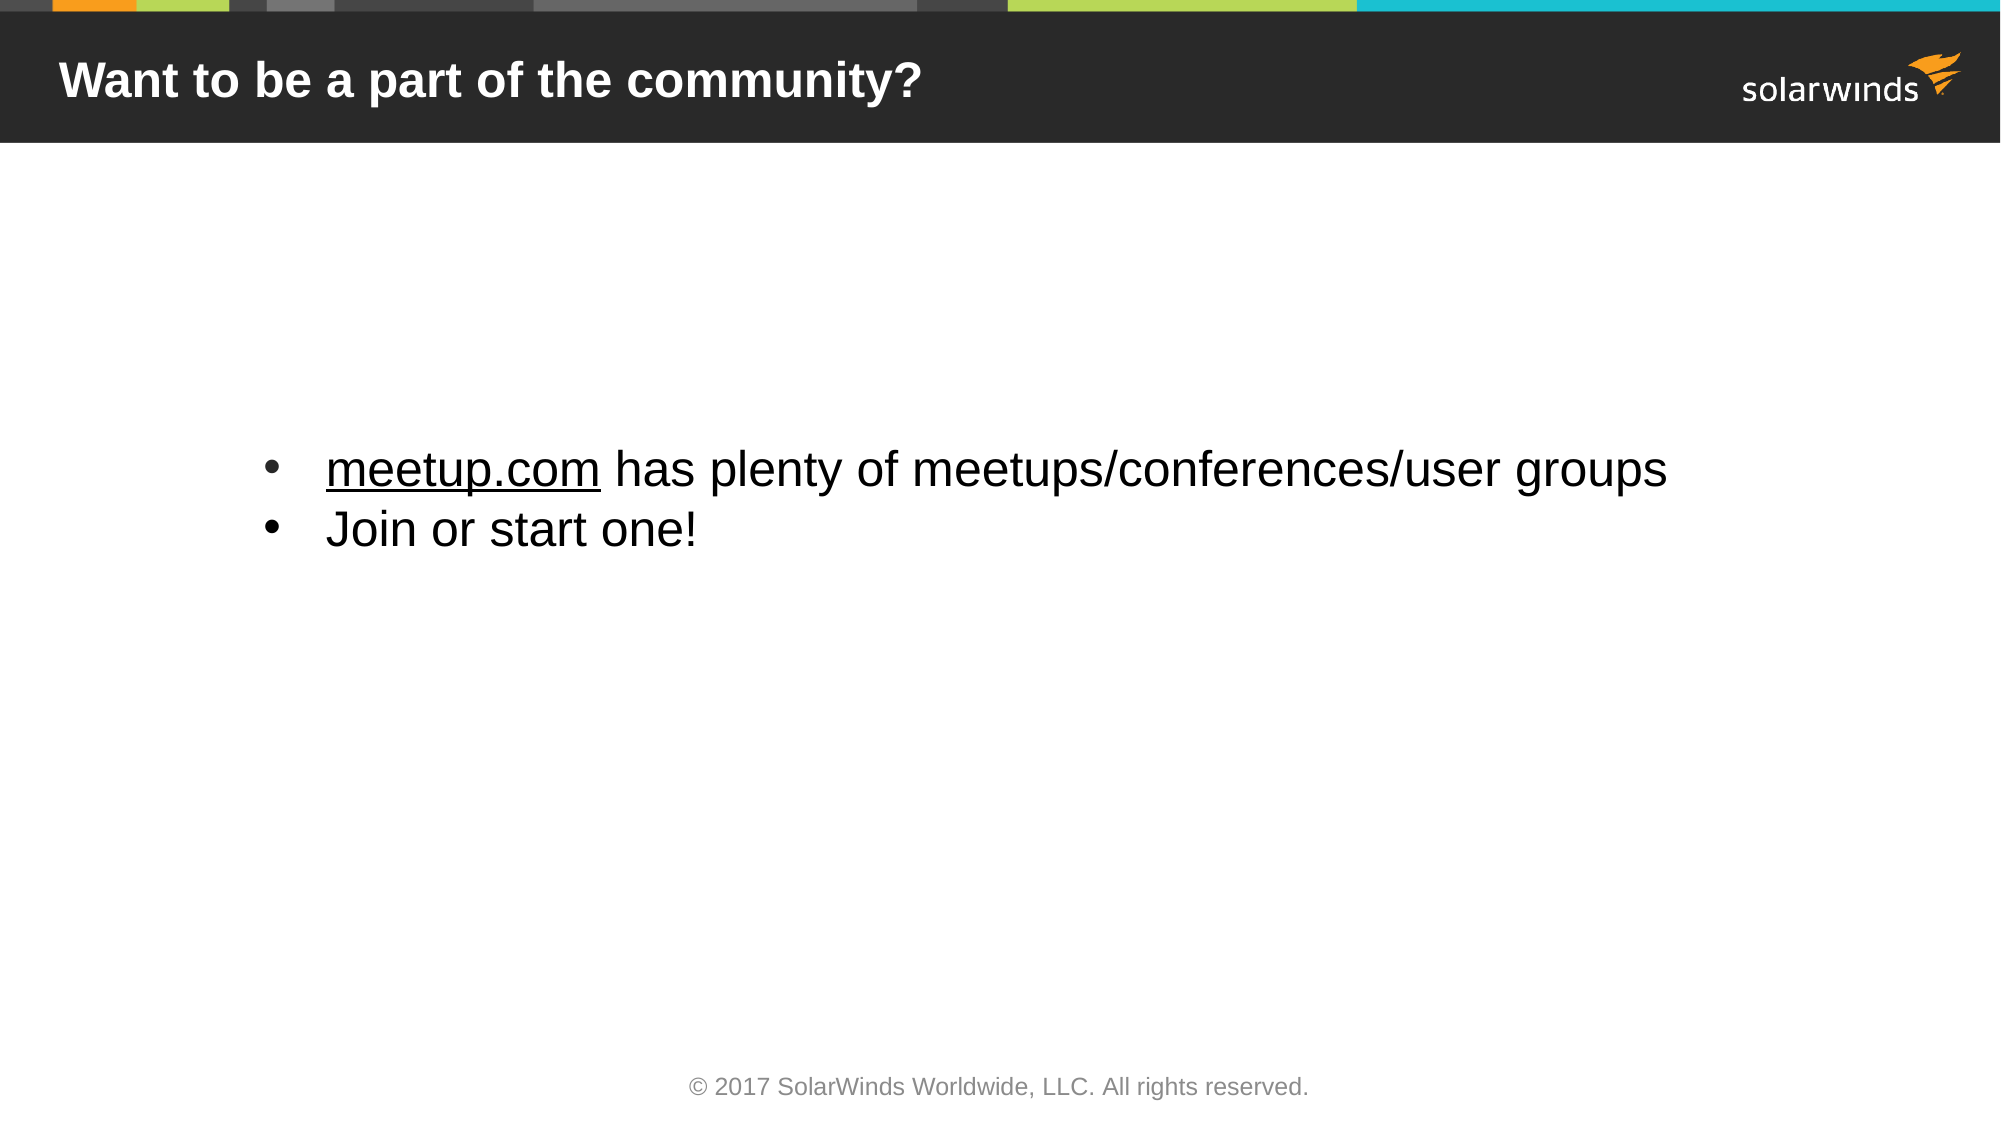

# Want to be a part of the community?
meetup.com has plenty of meetups/conferences/user groups
Join or start one!